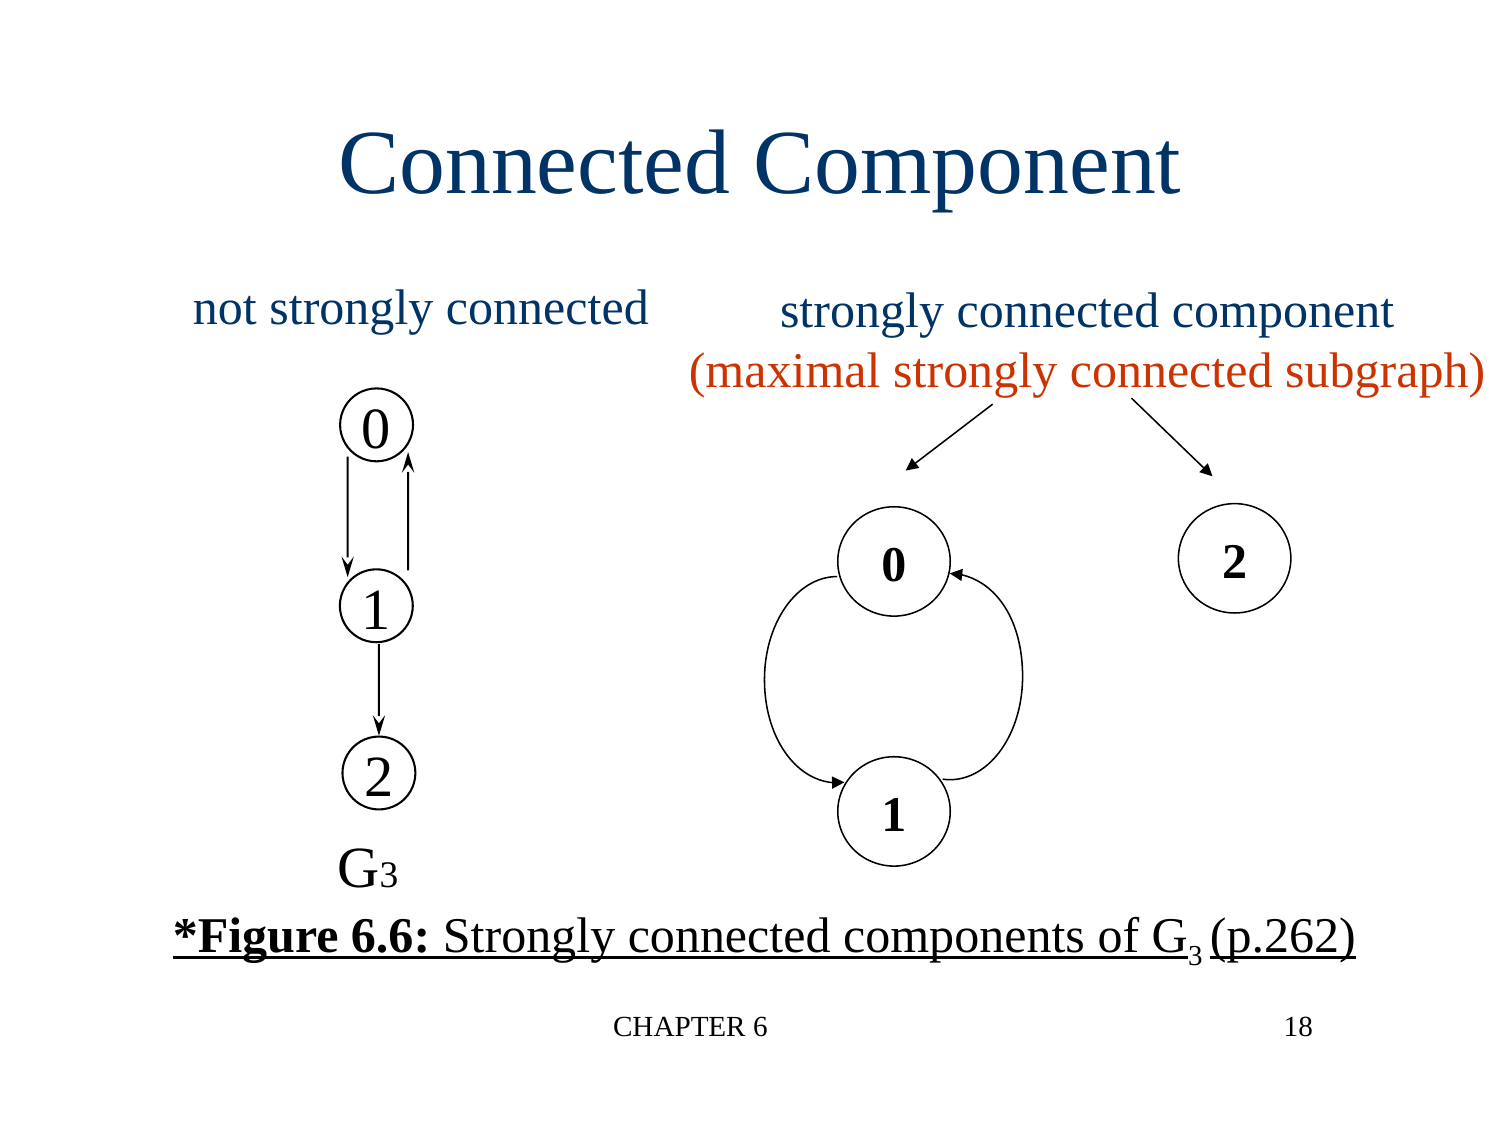

Connected Component
not strongly connected
strongly connected component
(maximal strongly connected subgraph)

2
0

1
0

1

2
G3
*Figure 6.6: Strongly connected components of G3 (p.262)
CHAPTER 6
18